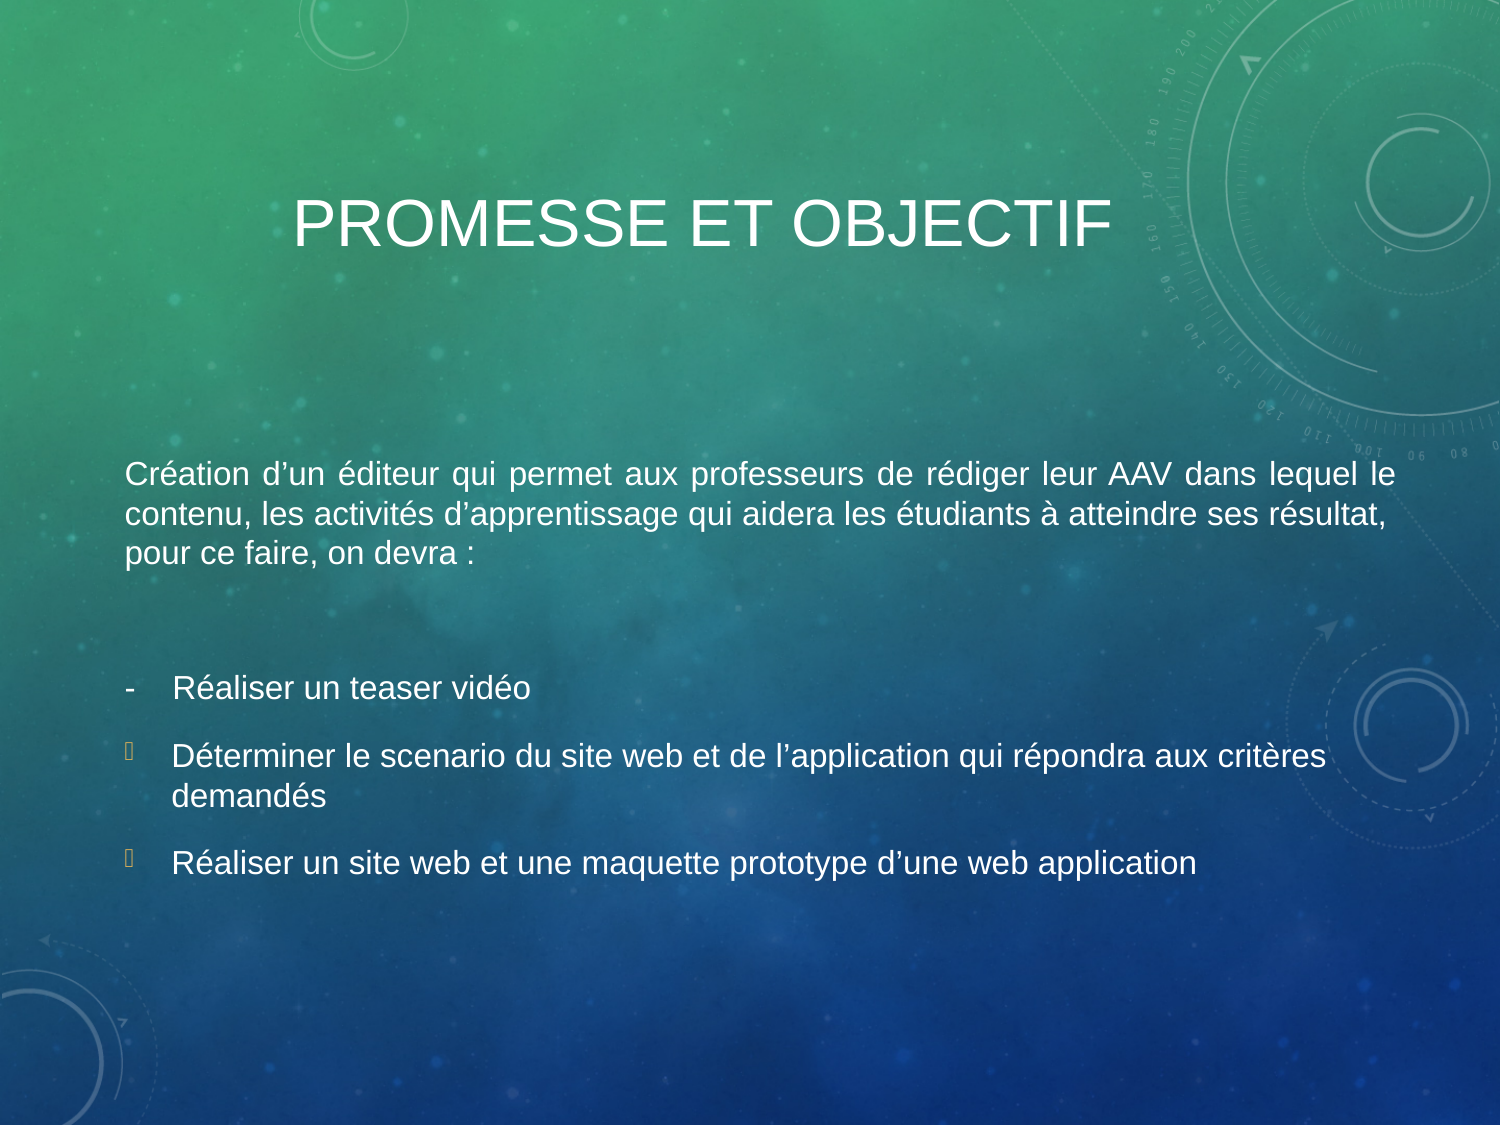

# Promesse et objectif

Création d’un éditeur qui permet aux professeurs de rédiger leur AAV dans lequel le contenu, les activités d’apprentissage qui aidera les étudiants à atteindre ses résultat,  pour ce faire, on devra :

-    Réaliser un teaser vidéo
Déterminer le scenario du site web et de l’application qui répondra aux critères demandés
Réaliser un site web et une maquette prototype d’une web application